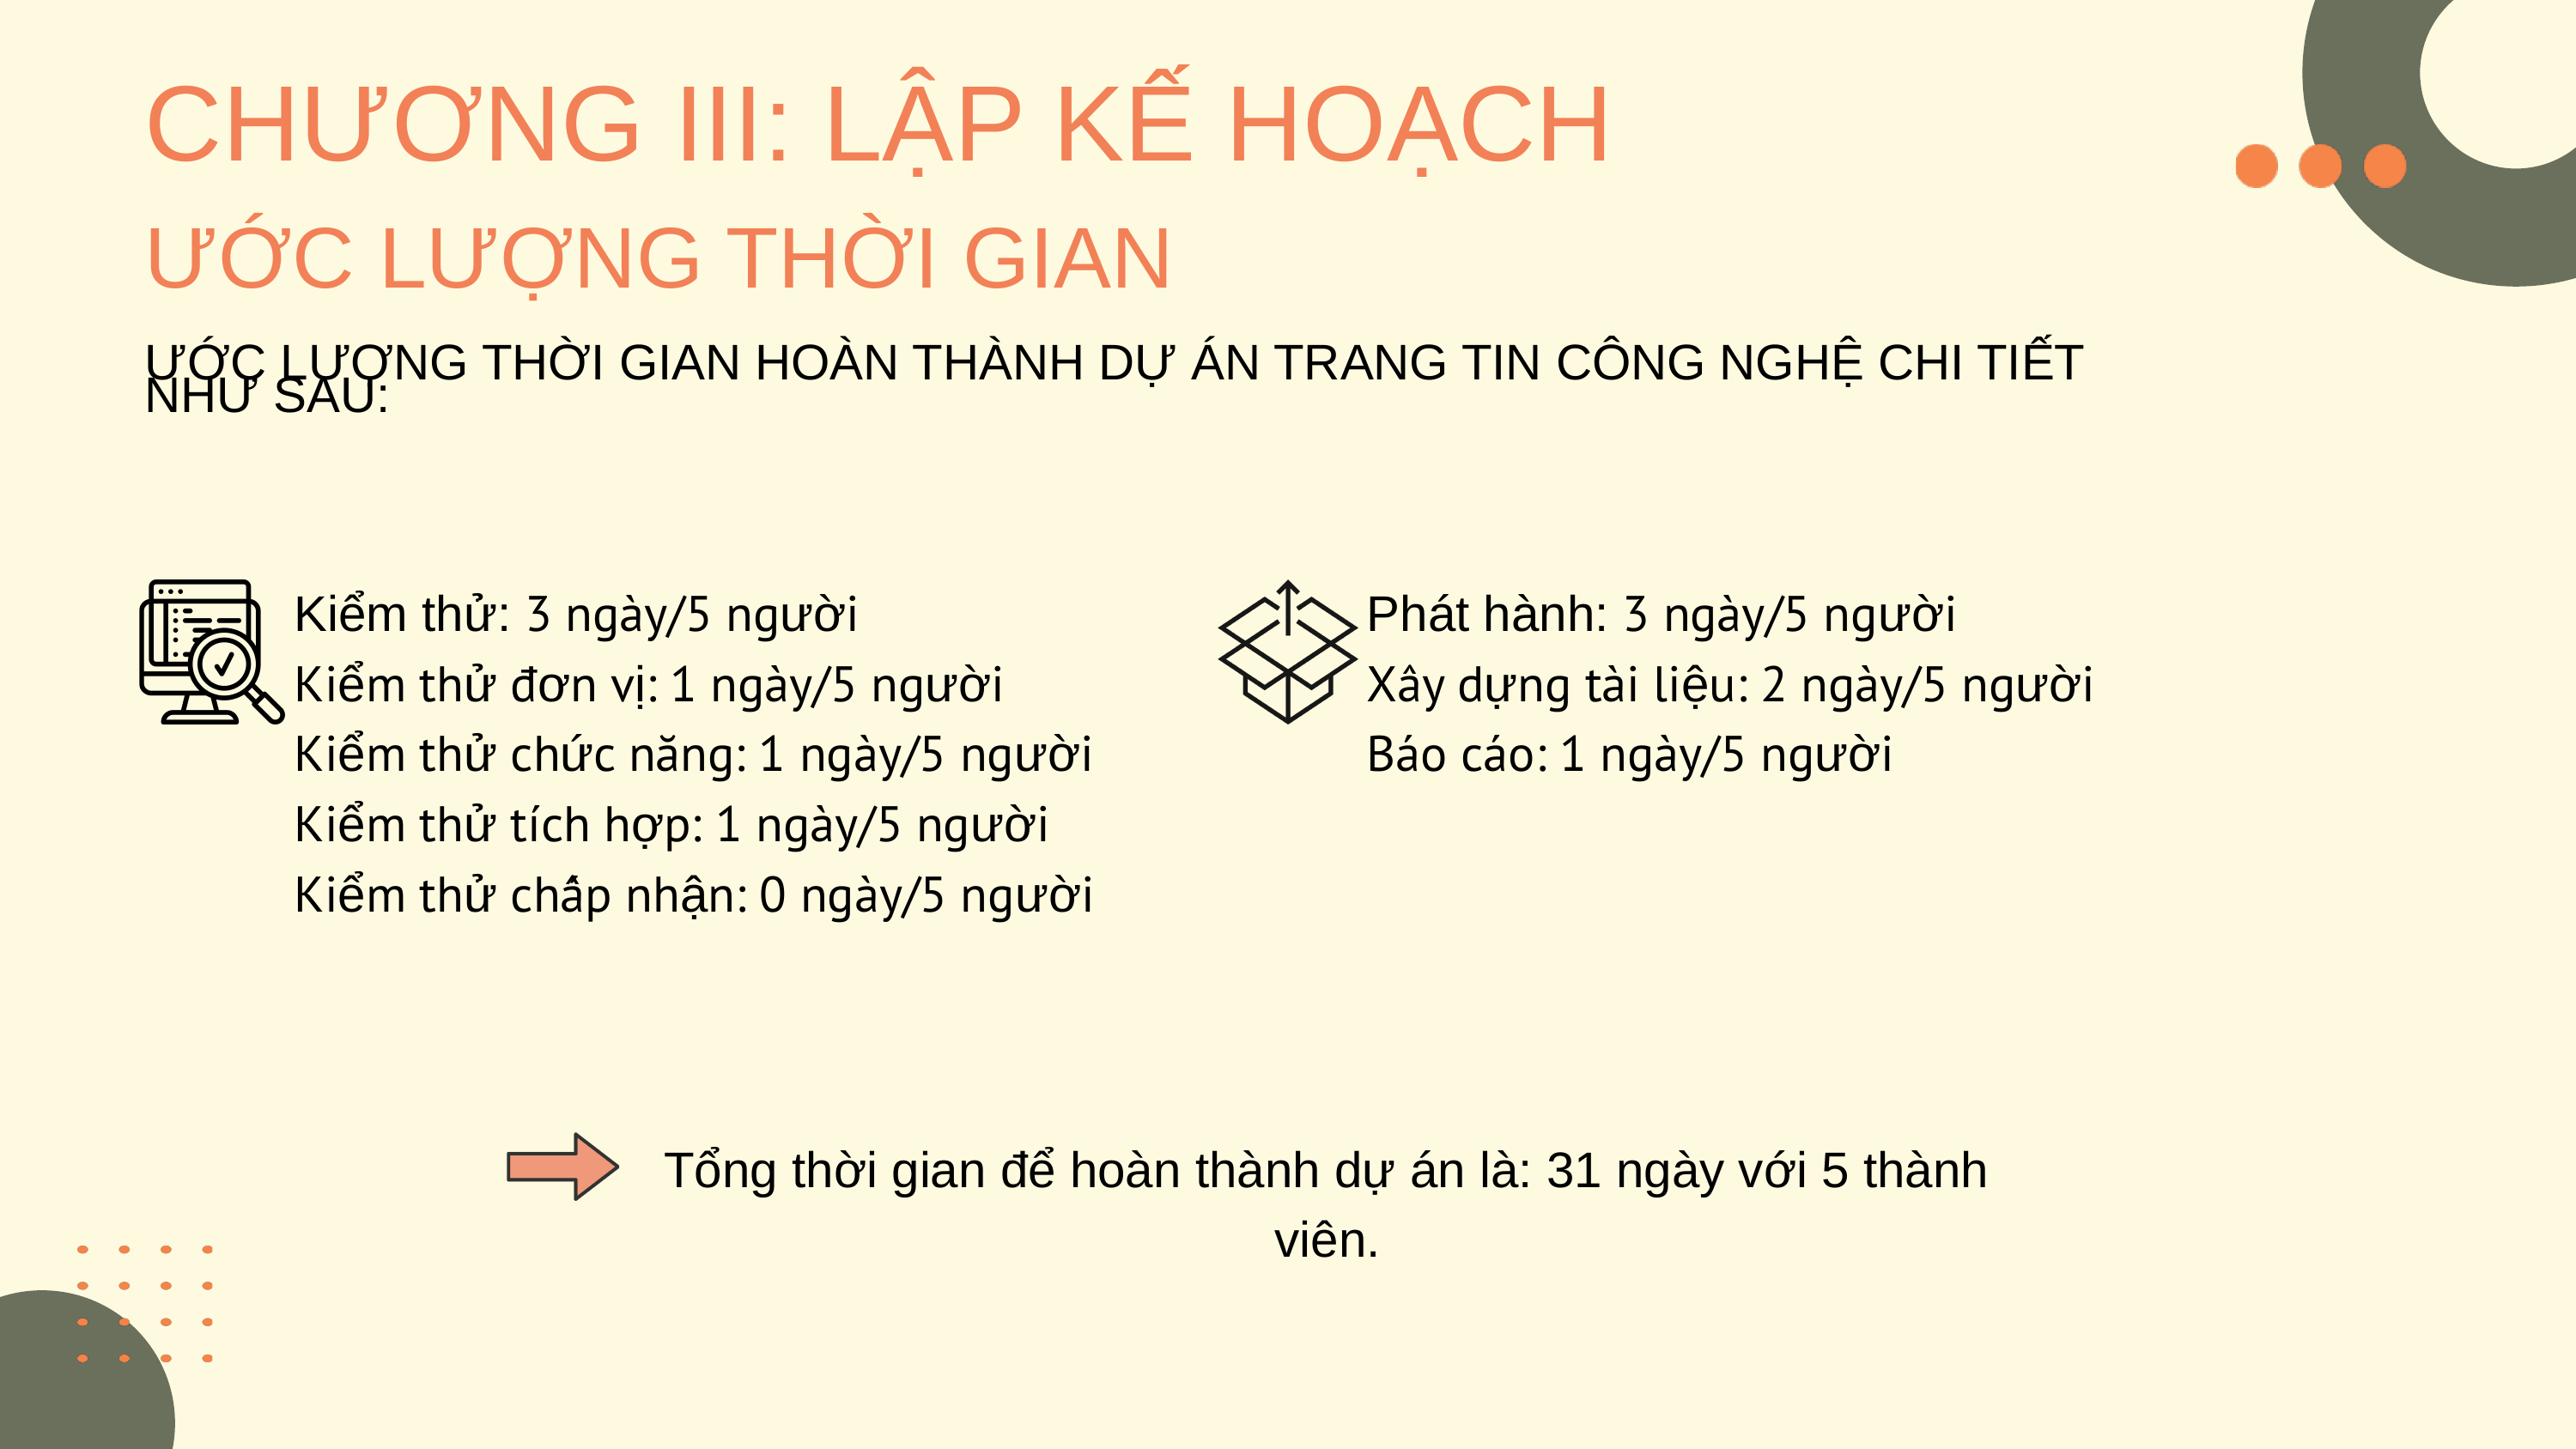

CHƯƠNG III: LẬP KẾ HOẠCH

ƯỚC LƯỢNG THỜI GIAN
ƯỚC LƯỢNG THỜI GIAN HOÀN THÀNH DỰ ÁN TRANG TIN CÔNG NGHỆ CHI TIẾT NHƯ SAU:

Kiểm thử: 3 ngày/5 người
Kiểm thử đơn vị: 1 ngày/5 người
Kiểm thử chức năng: 1 ngày/5 người
Kiểm thử tích hợp: 1 ngày/5 người
Kiểm thử chấp nhận: 0 ngày/5 người

Phát hành: 3 ngày/5 người
Xây dựng tài liệu: 2 ngày/5 người
Báo cáo: 1 ngày/5 người

Tổng thời gian để hoàn thành dự án là: 31 ngày với 5 thành viên.